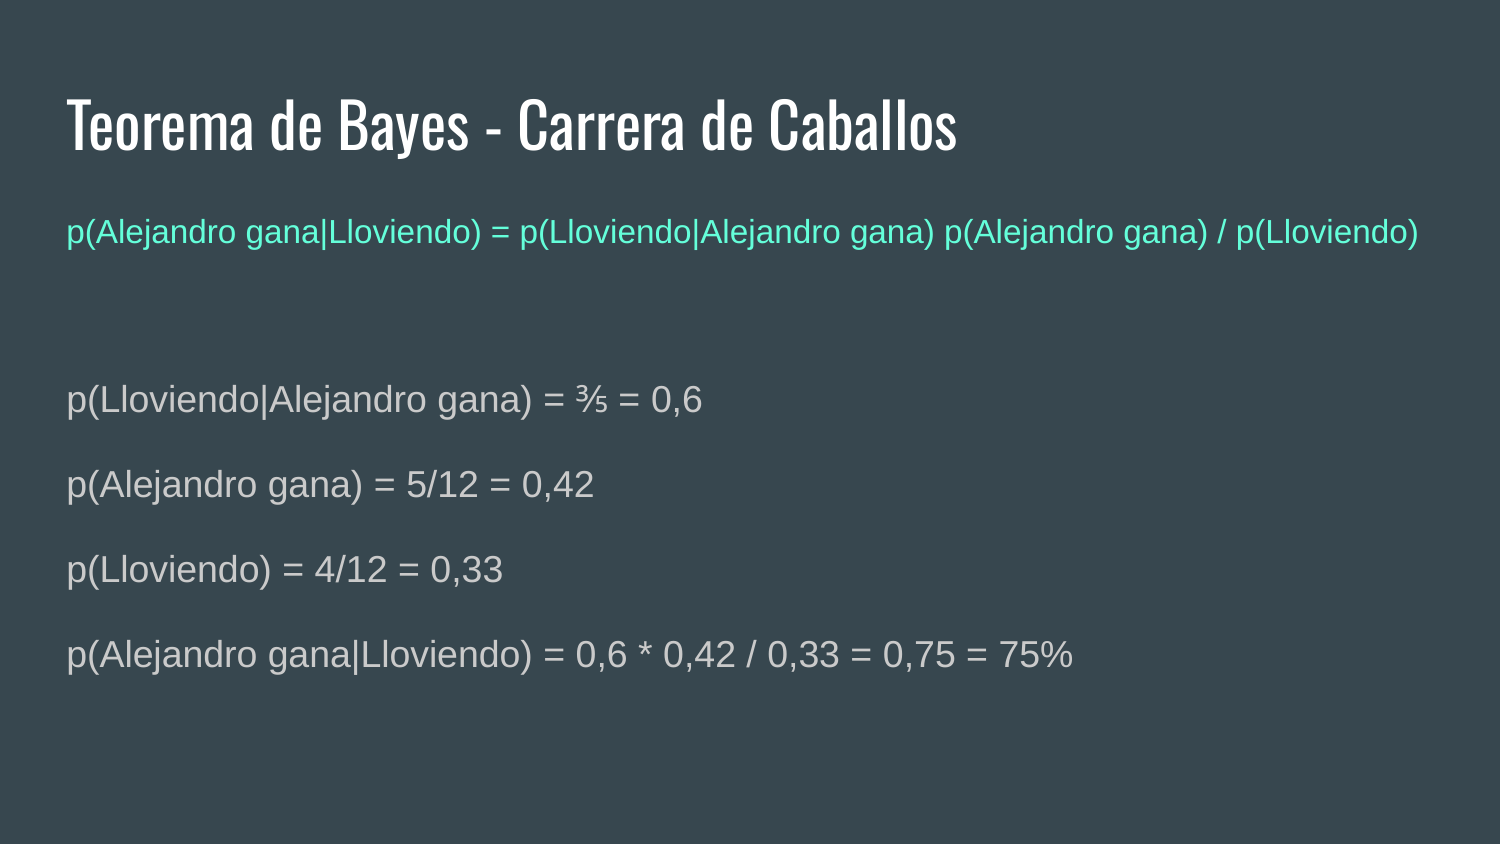

# Teorema de Bayes - Carrera de Caballos
p(Alejandro gana|Lloviendo) = p(Lloviendo|Alejandro gana) p(Alejandro gana) / p(Lloviendo)

p(Lloviendo|Alejandro gana) = ⅗ = 0,6
p(Alejandro gana) = 5/12 = 0,42
p(Lloviendo) = 4/12 = 0,33
p(Alejandro gana|Lloviendo) = 0,6 * 0,42 / 0,33 = 0,75 = 75%